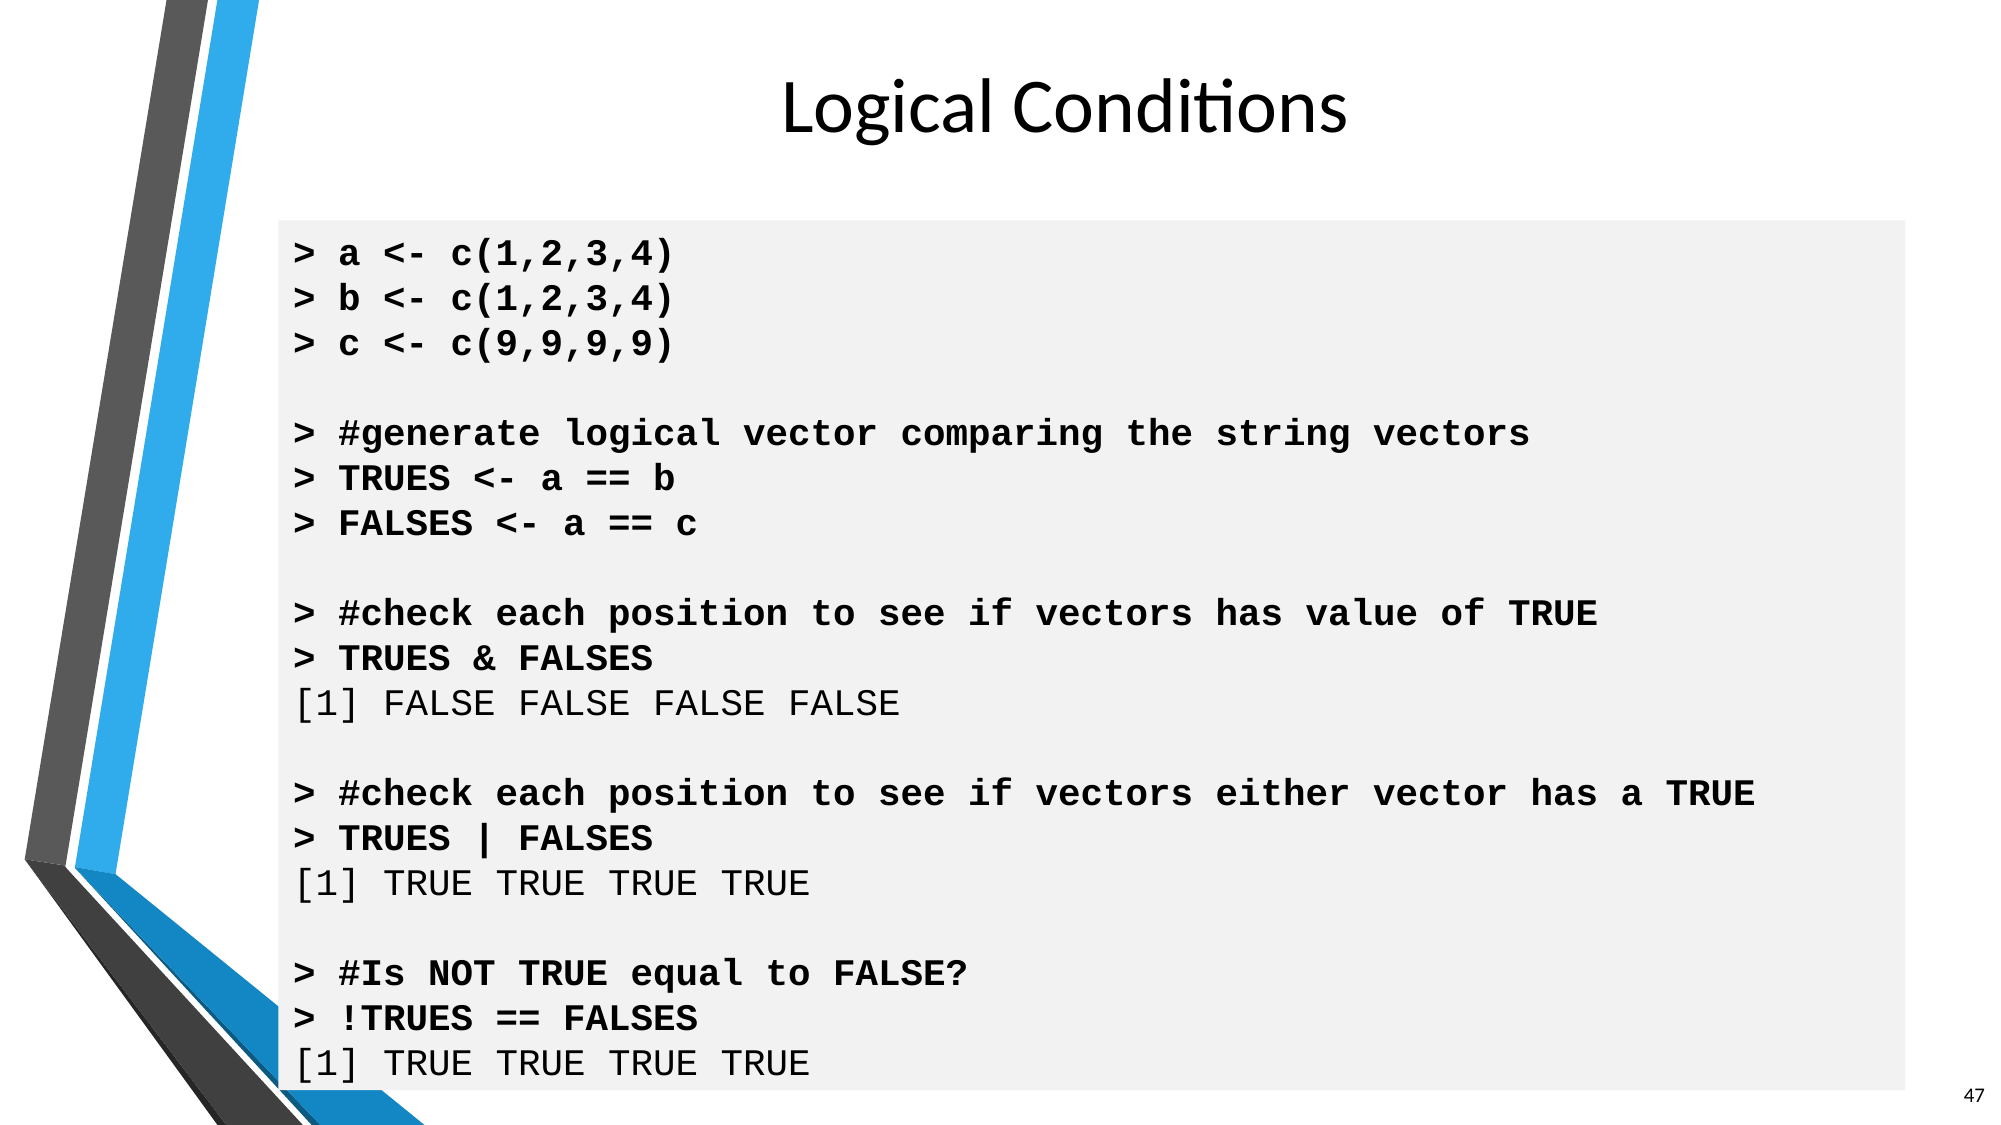

# Logical Conditions
> a <- c(1,2,3,4)
> b <- c(1,2,3,4)
> c <- c(9,9,9,9)

> #generate logical vector comparing the string vectors
> TRUES <- a == b
> FALSES <- a == c

> #check each position to see if vectors has value of TRUE
> TRUES & FALSES
[1] FALSE FALSE FALSE FALSE

> #check each position to see if vectors either vector has a TRUE
> TRUES | FALSES
[1] TRUE TRUE TRUE TRUE

> #Is NOT TRUE equal to FALSE?
> !TRUES == FALSES
[1] TRUE TRUE TRUE TRUE
47